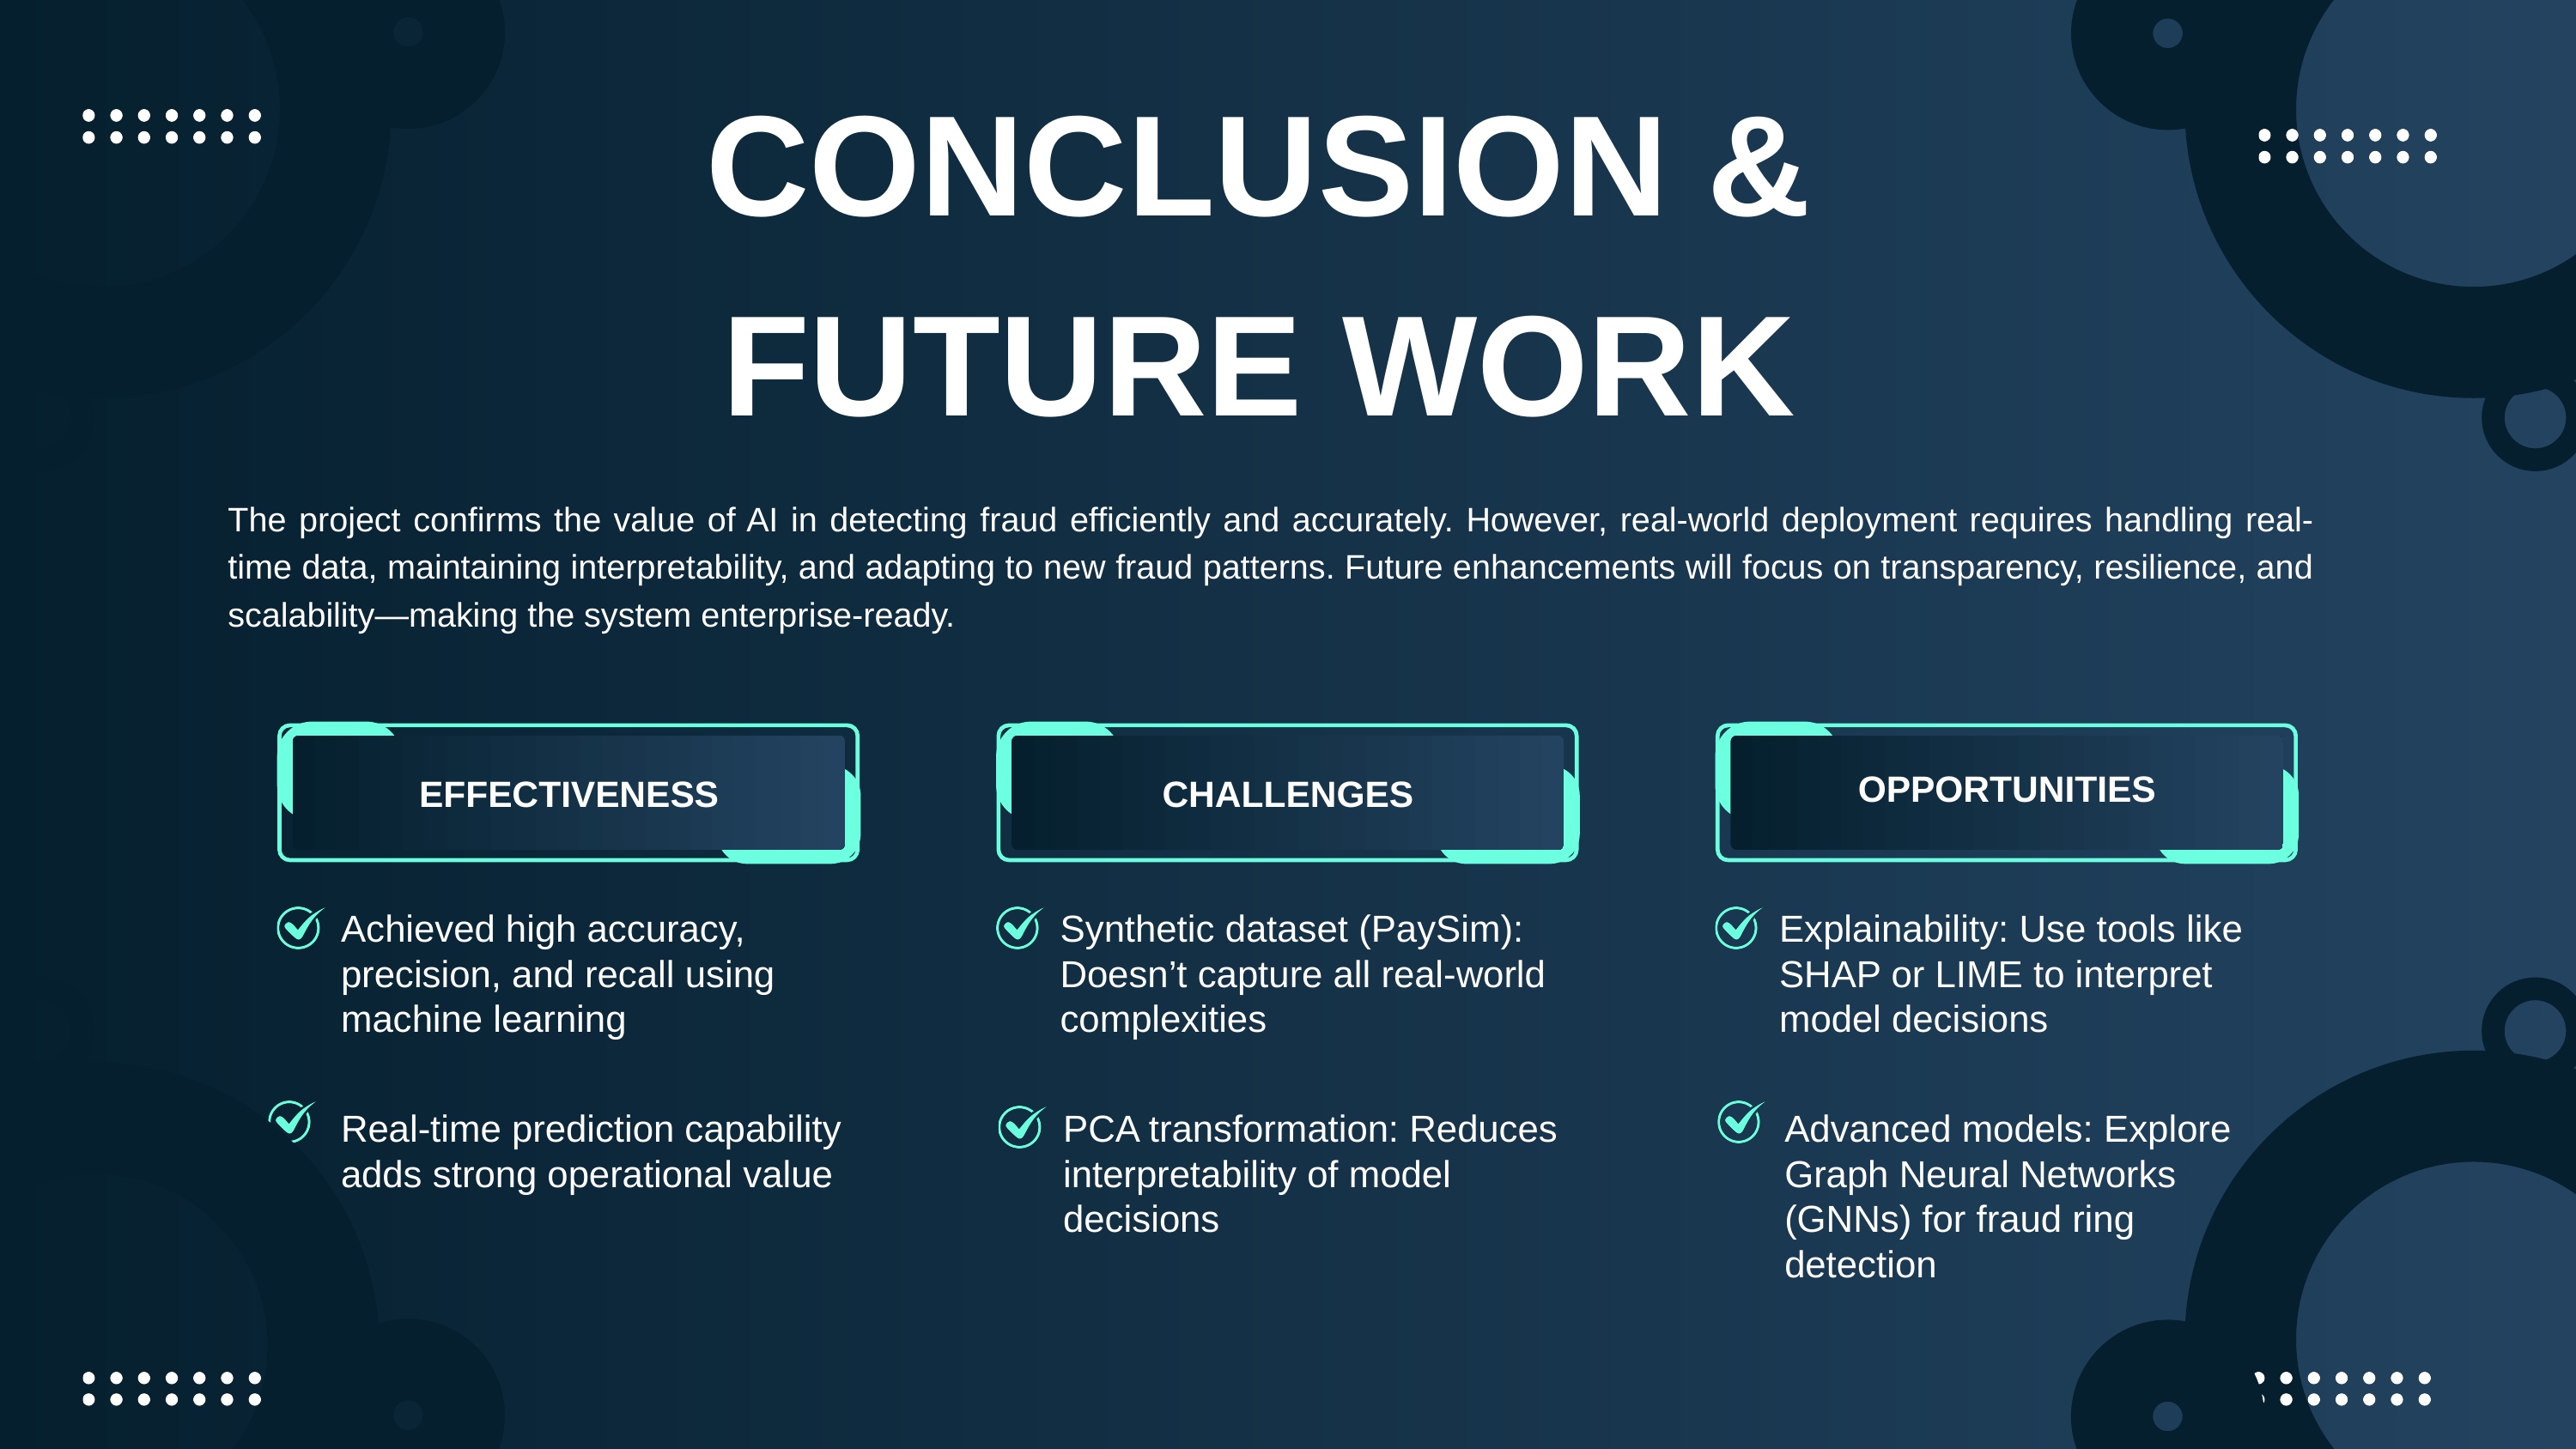

CONCLUSION & FUTURE WORK

The project confirms the value of AI in detecting fraud efficiently and accurately. However, real-world deployment requires handling real-time data, maintaining interpretability, and adapting to new fraud patterns. Future enhancements will focus on transparency, resilience, and scalability—making the system enterprise-ready.

OPPORTUNITIES

CHALLENGES
EFFECTIVENESS
Achieved high accuracy, precision, and recall using machine learning

Synthetic dataset (PaySim): Doesn’t capture all real-world complexities
Explainability: Use tools like SHAP or LIME to interpret model decisions

Real-time prediction capability adds strong operational value

PCA transformation: Reduces interpretability of model decisions
Advanced models: Explore Graph Neural Networks (GNNs) for fraud ring detection